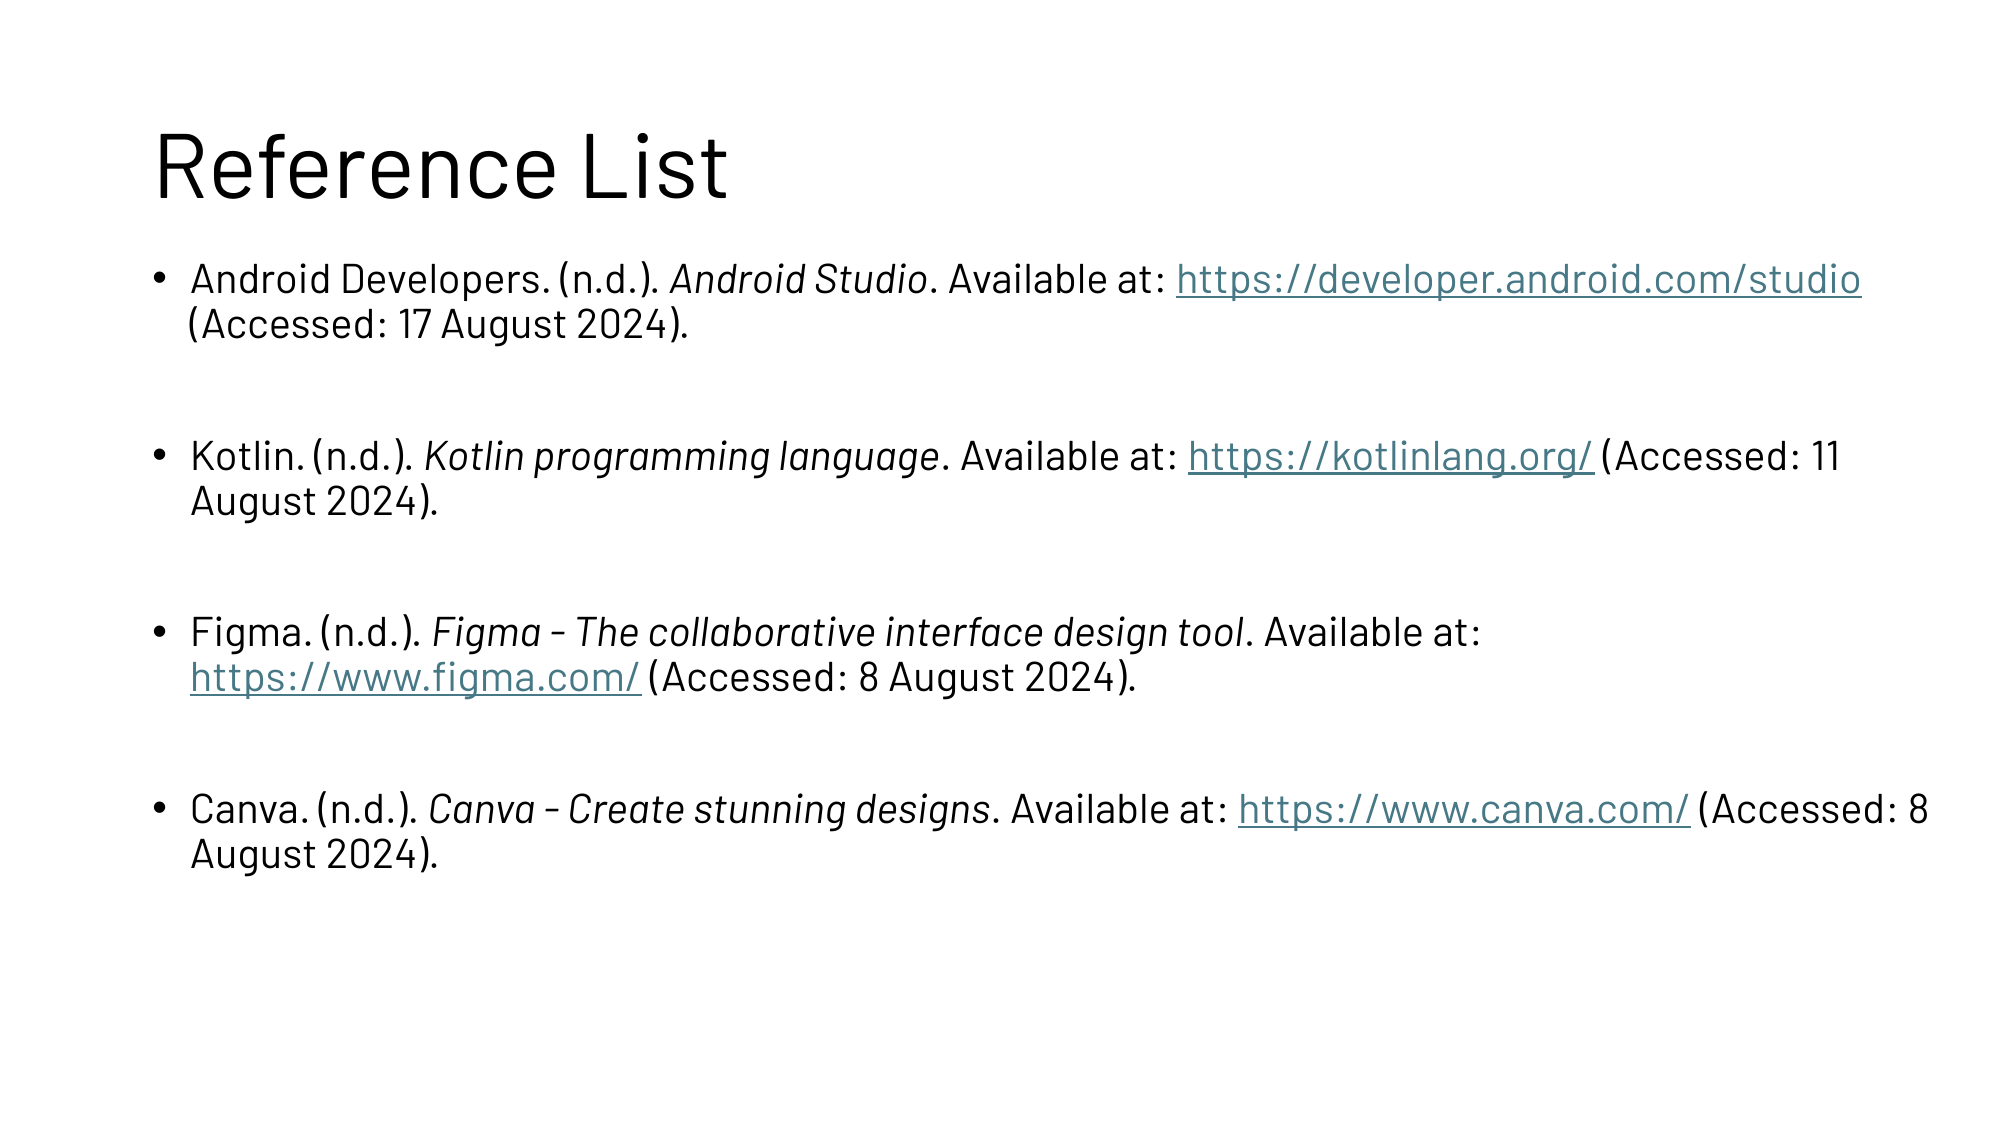

# Reference List
Android Developers. (n.d.). Android Studio. Available at: https://developer.android.com/studio (Accessed: 17 August 2024).

Kotlin. (n.d.). Kotlin programming language. Available at: https://kotlinlang.org/ (Accessed: 11 August 2024).

Figma. (n.d.). Figma - The collaborative interface design tool. Available at: https://www.figma.com/ (Accessed: 8 August 2024).

Canva. (n.d.). Canva - Create stunning designs. Available at: https://www.canva.com/ (Accessed: 8 August 2024).